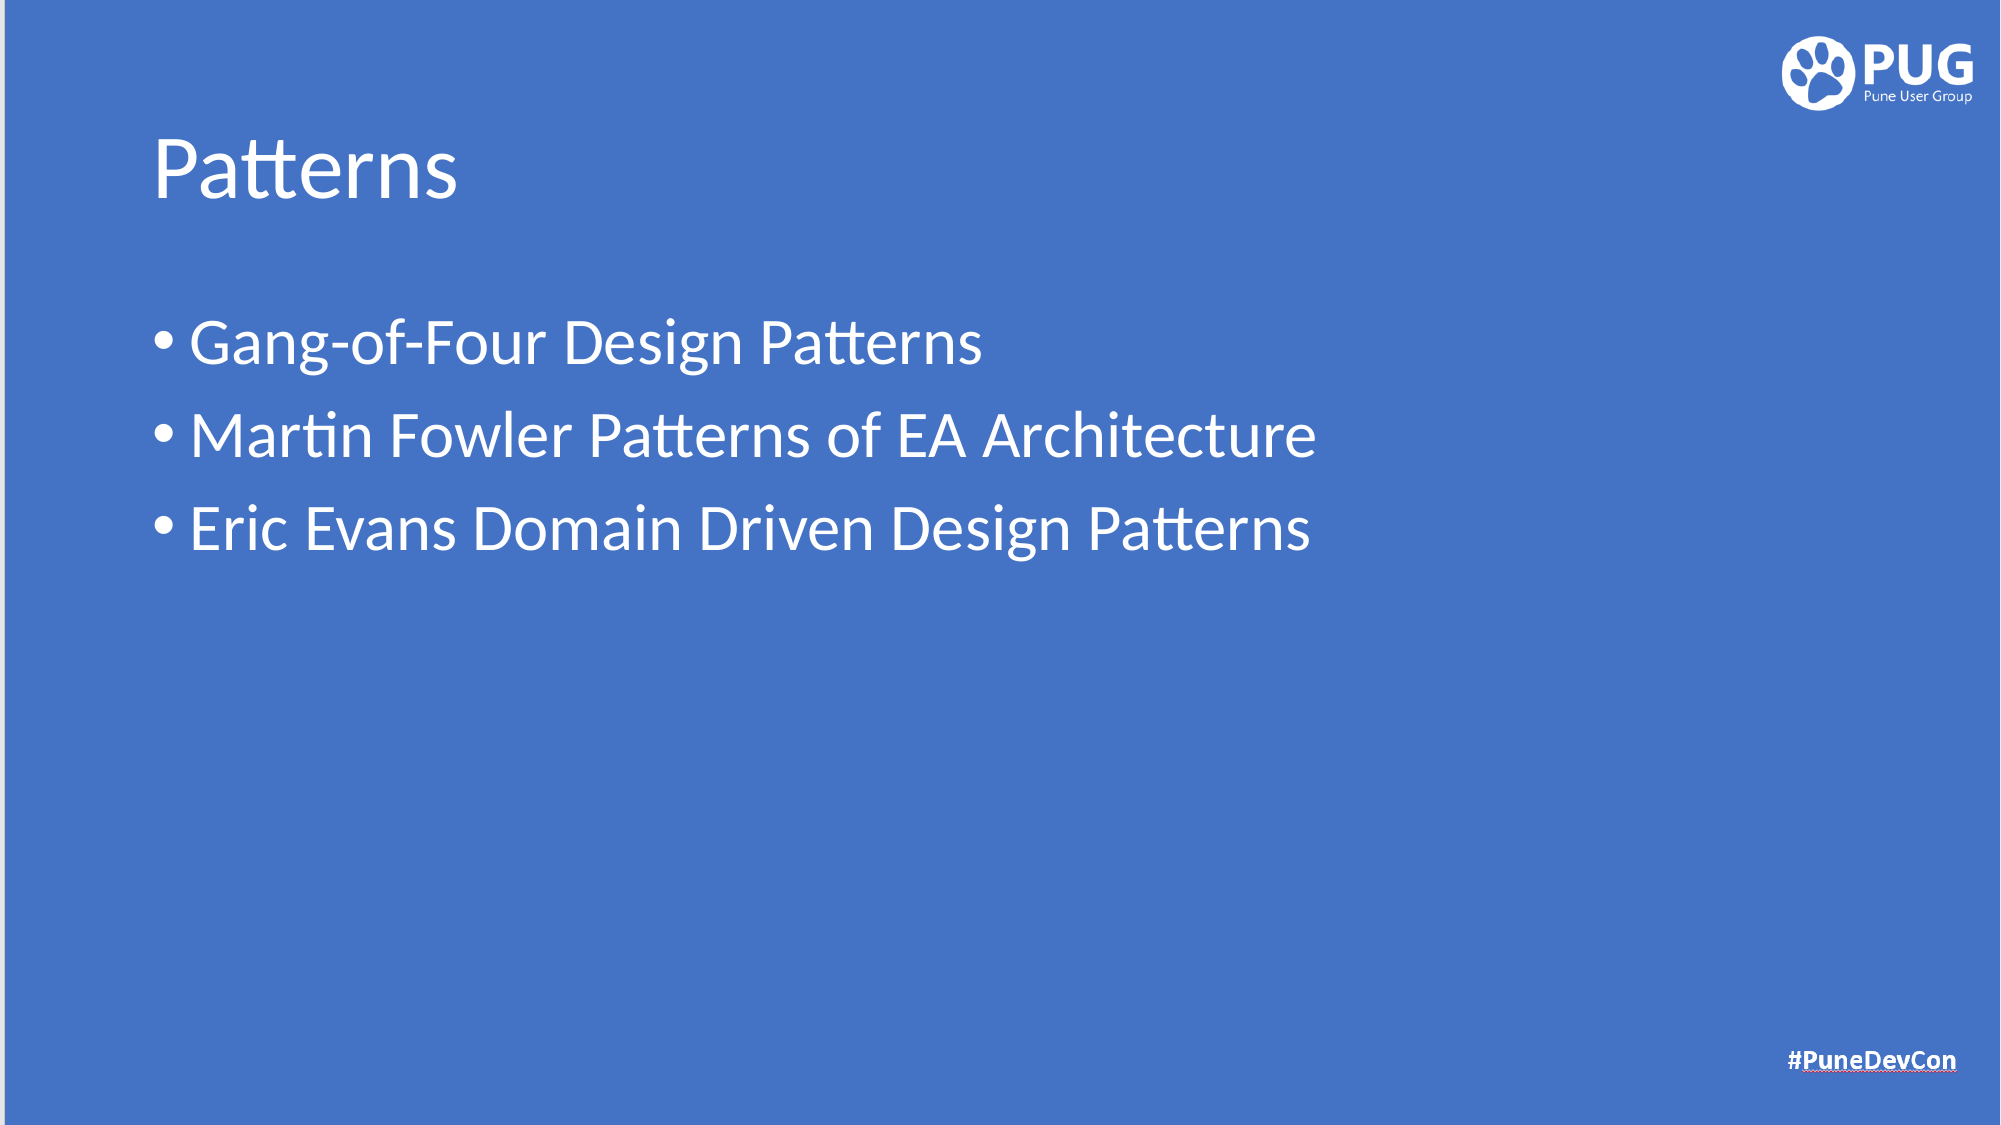

# Patterns
Gang-of-Four Design Patterns
Martin Fowler Patterns of EA Architecture
Eric Evans Domain Driven Design Patterns